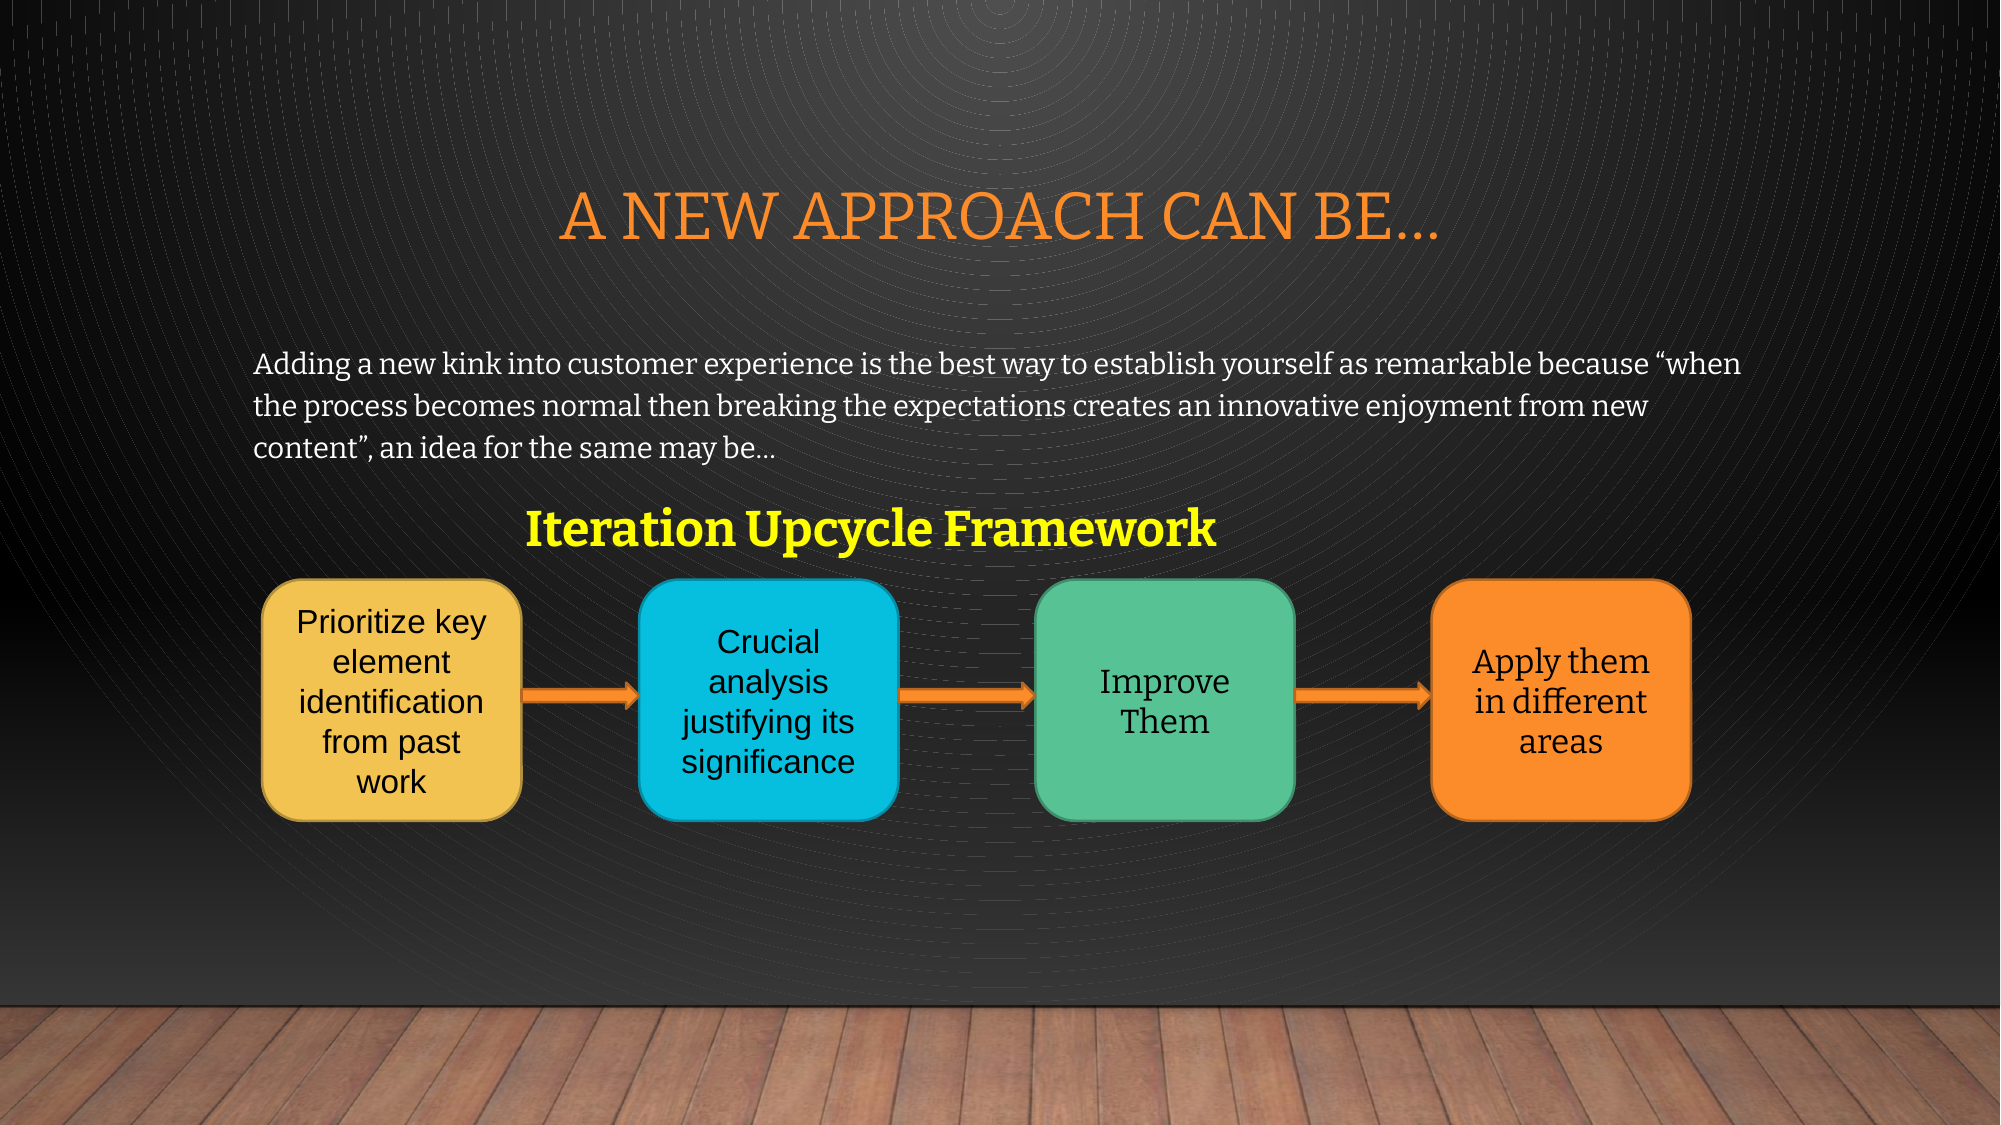

# A new approach can be…
Adding a new kink into customer experience is the best way to establish yourself as remarkable because “when the process becomes normal then breaking the expectations creates an innovative enjoyment from new content”, an idea for the same may be…
                                 Iteration Upcycle Framework
Prioritize key element identification from past work
Crucial analysis justifying its significance
Improve Them
Apply them in different areas